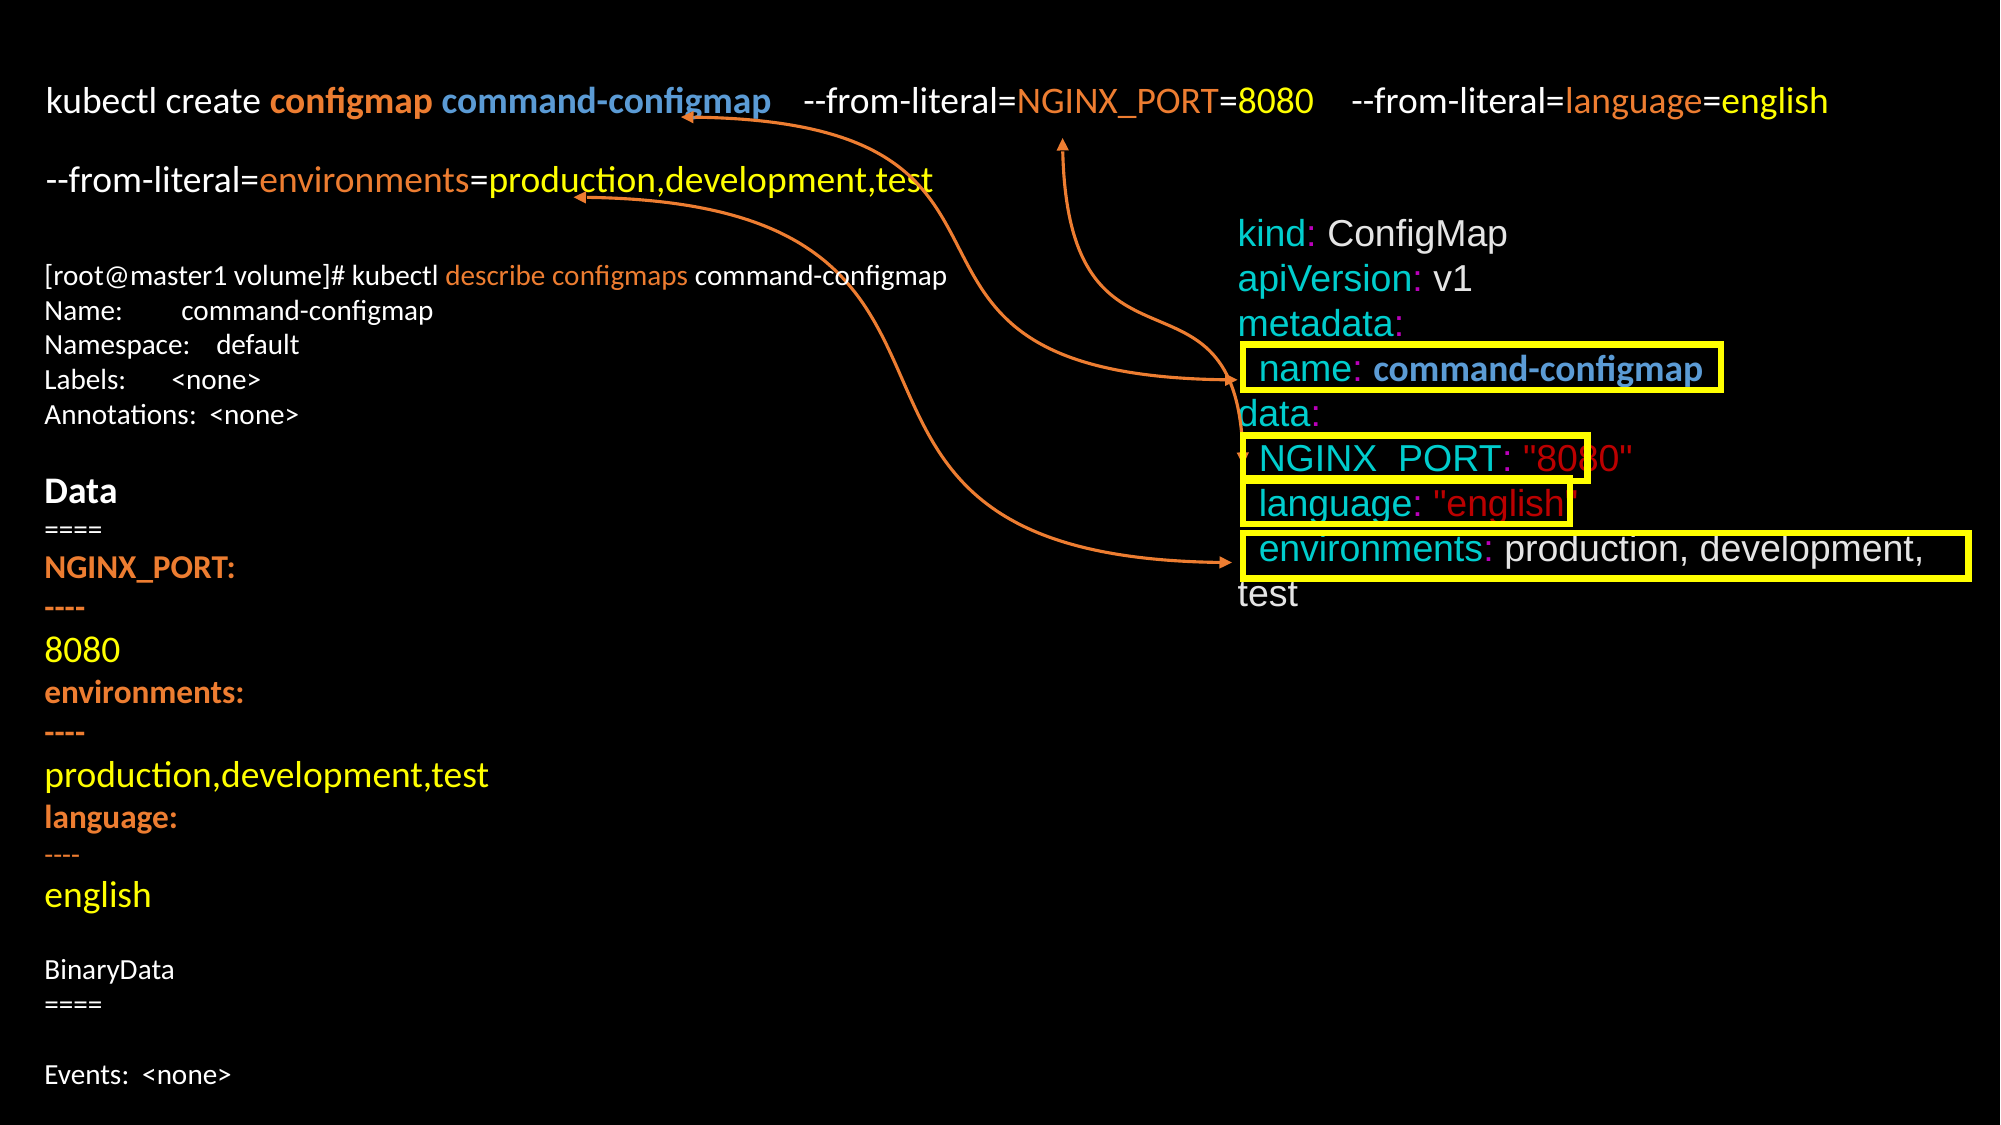

kubectl create configmap command-configmap
--from-literal=NGINX_PORT=8080
--from-literal=language=english
--from-literal=environments=production,development,test
kind: ConfigMap
apiVersion: v1
metadata:
  name: command-configmap
data:
  NGINX_PORT: "8080"
  language: "english"
  environments: production, development, test
[root@master1 volume]# kubectl describe configmaps command-configmap
Name:         command-configmap
Namespace:    default
Labels:       <none>
Annotations:  <none>

Data
====
NGINX_PORT:
----
8080
environments:
----
production,development,test
language:
----
english

BinaryData
====

Events:  <none>